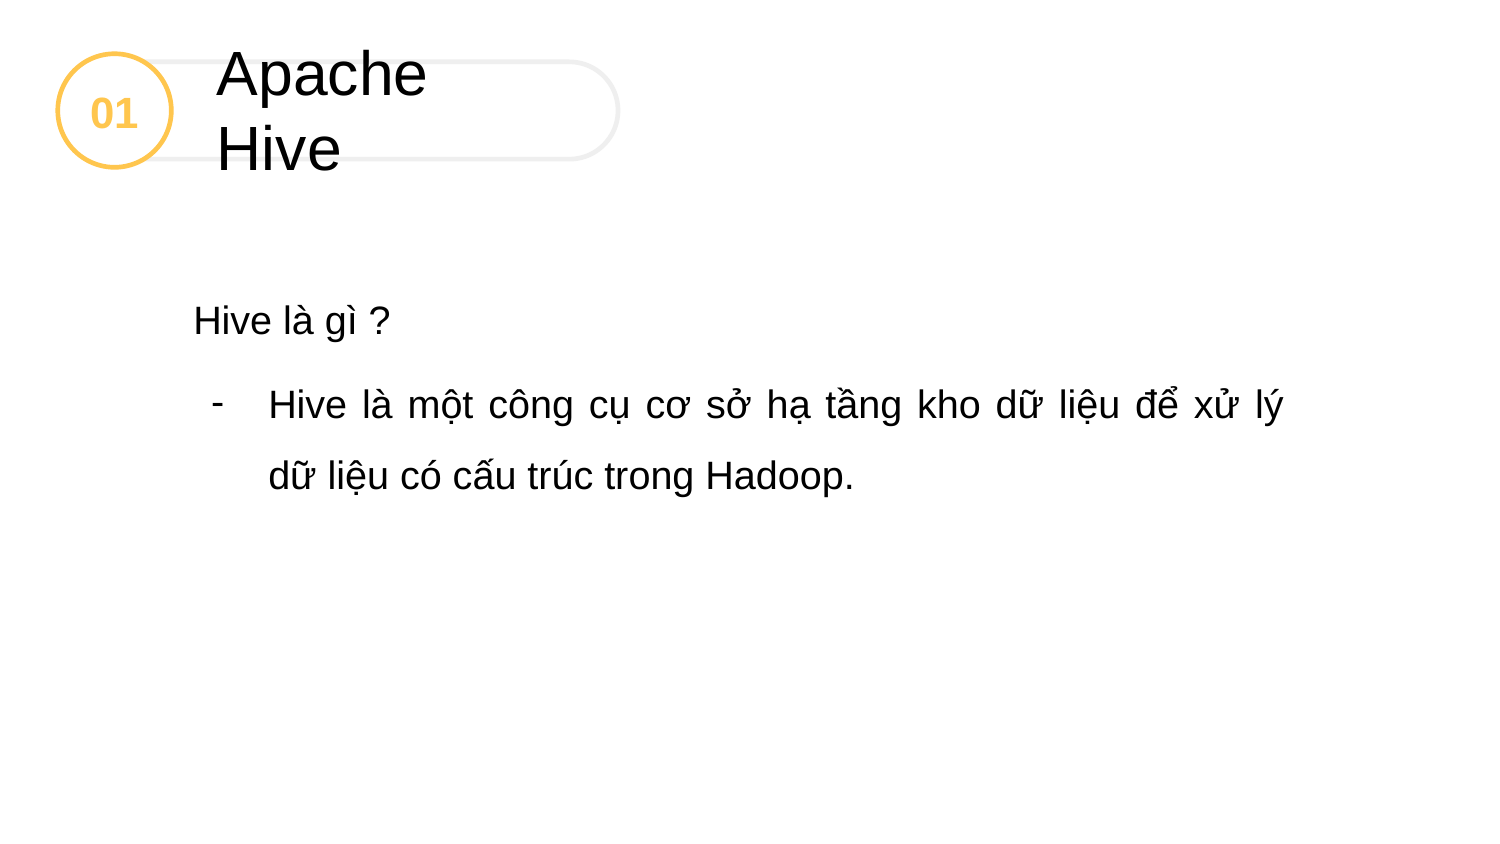

01

Apache Hive

Hive là gì ?
Hive là một công cụ cơ sở hạ tầng kho dữ liệu để xử lý dữ liệu có cấu trúc trong Hadoop.